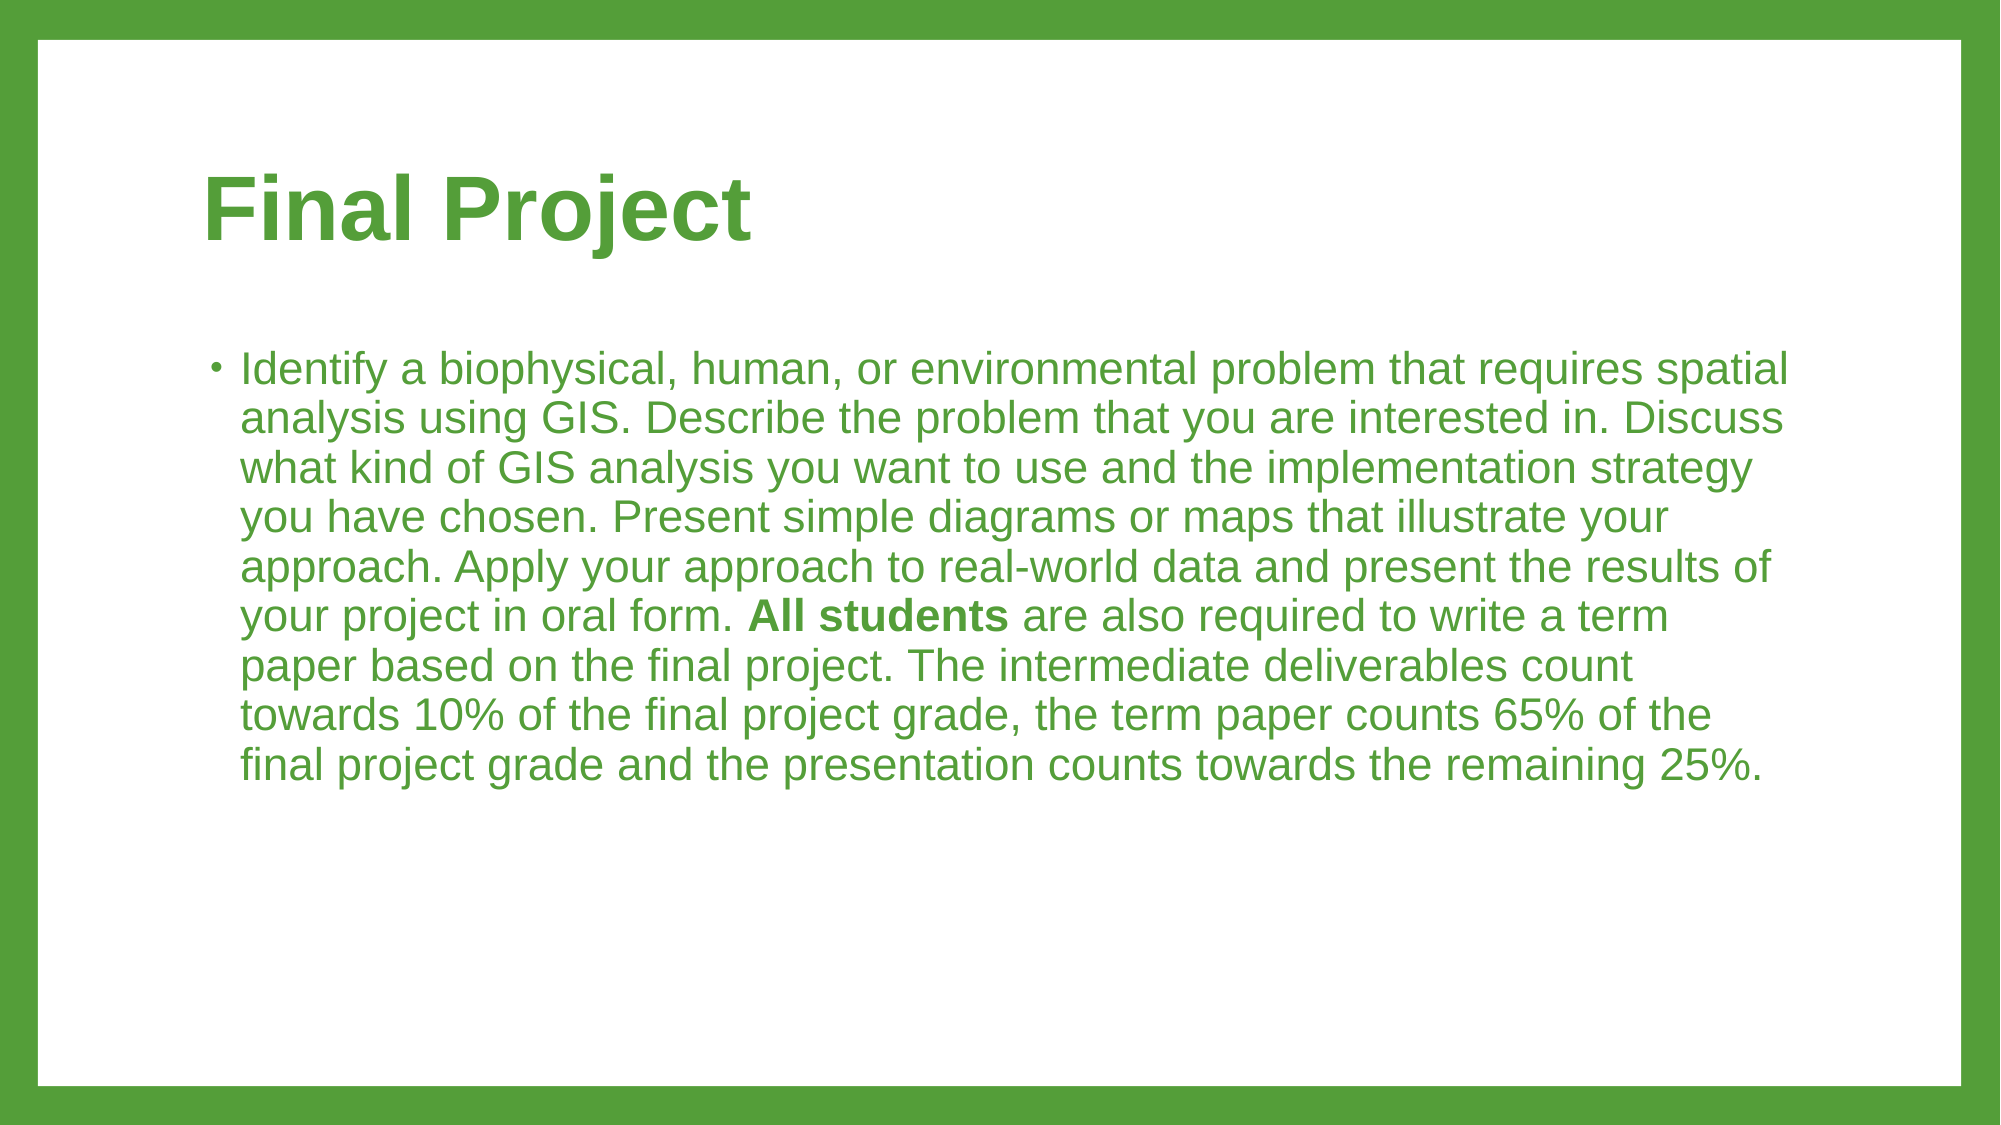

# Final Project
Identify a biophysical, human, or environmental problem that requires spatial analysis using GIS. Describe the problem that you are interested in. Discuss what kind of GIS analysis you want to use and the implementation strategy you have chosen. Present simple diagrams or maps that illustrate your approach. Apply your approach to real-world data and present the results of your project in oral form. All students are also required to write a term paper based on the final project. The intermediate deliverables count towards 10% of the final project grade, the term paper counts 65% of the final project grade and the presentation counts towards the remaining 25%.